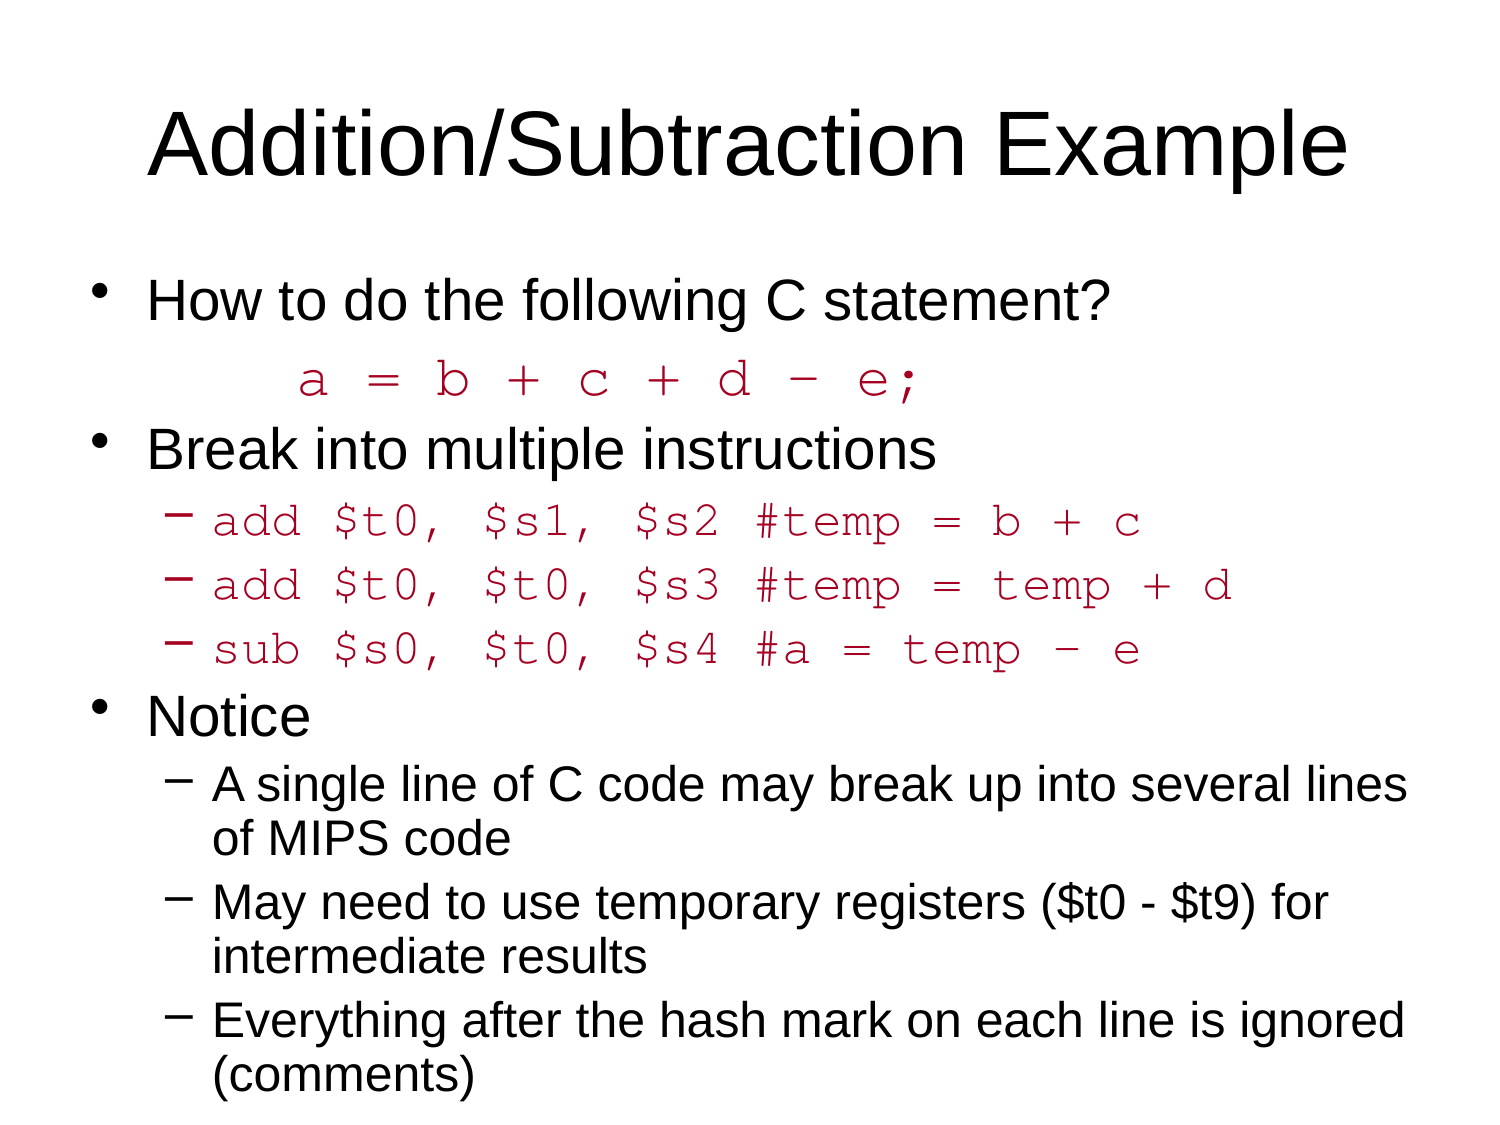

# Addition/Subtraction Example
How to do the following C statement?
		a = b + c + d - e;
Break into multiple instructions
add $t0, $s1, $s2 #temp = b + c
add $t0, $t0, $s3 #temp = temp + d
sub $s0, $t0, $s4 #a = temp - e
Notice
A single line of C code may break up into several lines of MIPS code
May need to use temporary registers ($t0 - $t9) for intermediate results
Everything after the hash mark on each line is ignored (comments)